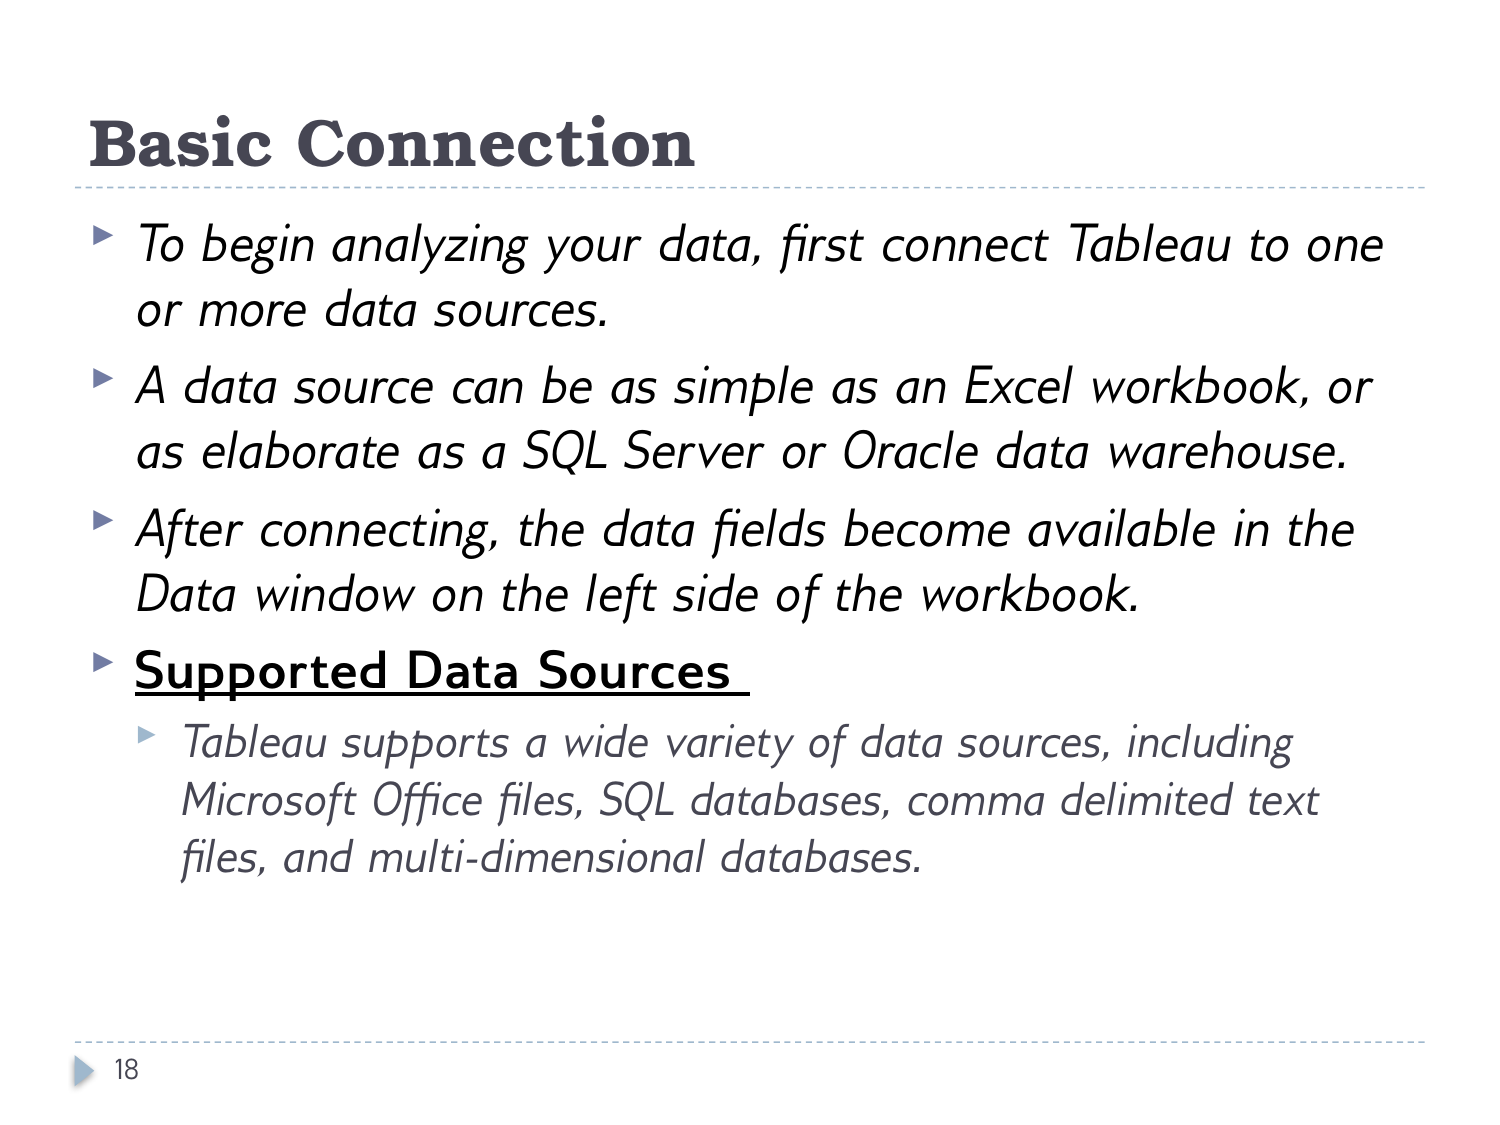

# Basic Connection
To begin analyzing your data, first connect Tableau to one or more data sources.
A data source can be as simple as an Excel workbook, or as elaborate as a SQL Server or Oracle data warehouse.
After connecting, the data fields become available in the Data window on the left side of the workbook.
Supported Data Sources
Tableau supports a wide variety of data sources, including Microsoft Office files, SQL databases, comma delimited text files, and multi-dimensional databases.
18